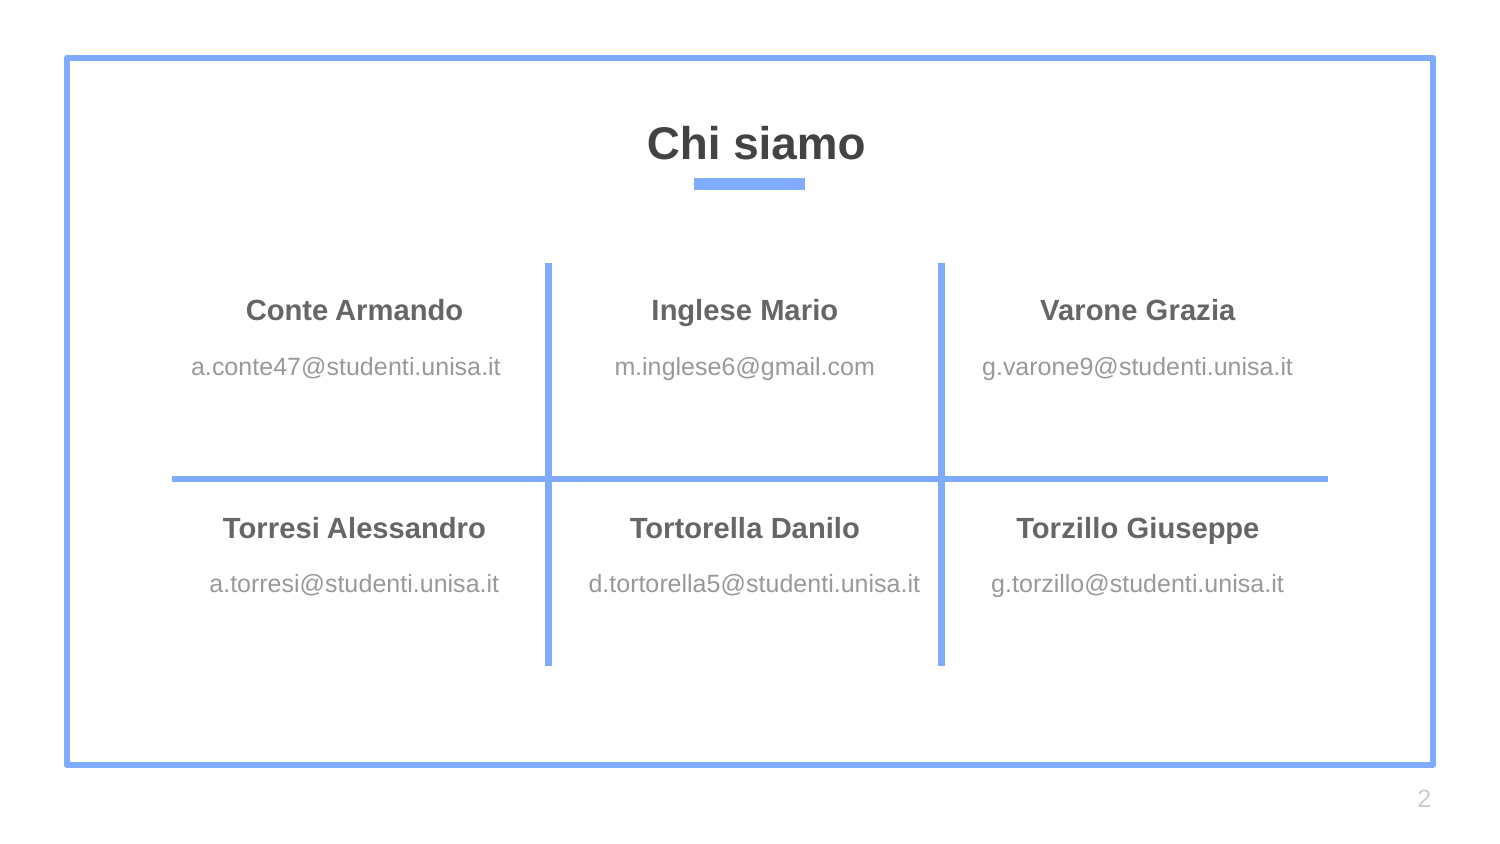

Chi siamo
Conte Armando
Inglese Mario
Varone Grazia
a.conte47@studenti.unisa.it
m.inglese6@gmail.com
g.varone9@studenti.unisa.it
# Torresi Alessandro
Tortorella Danilo
Torzillo Giuseppe
a.torresi@studenti.unisa.it
d.tortorella5@studenti.unisa.it
g.torzillo@studenti.unisa.it
2